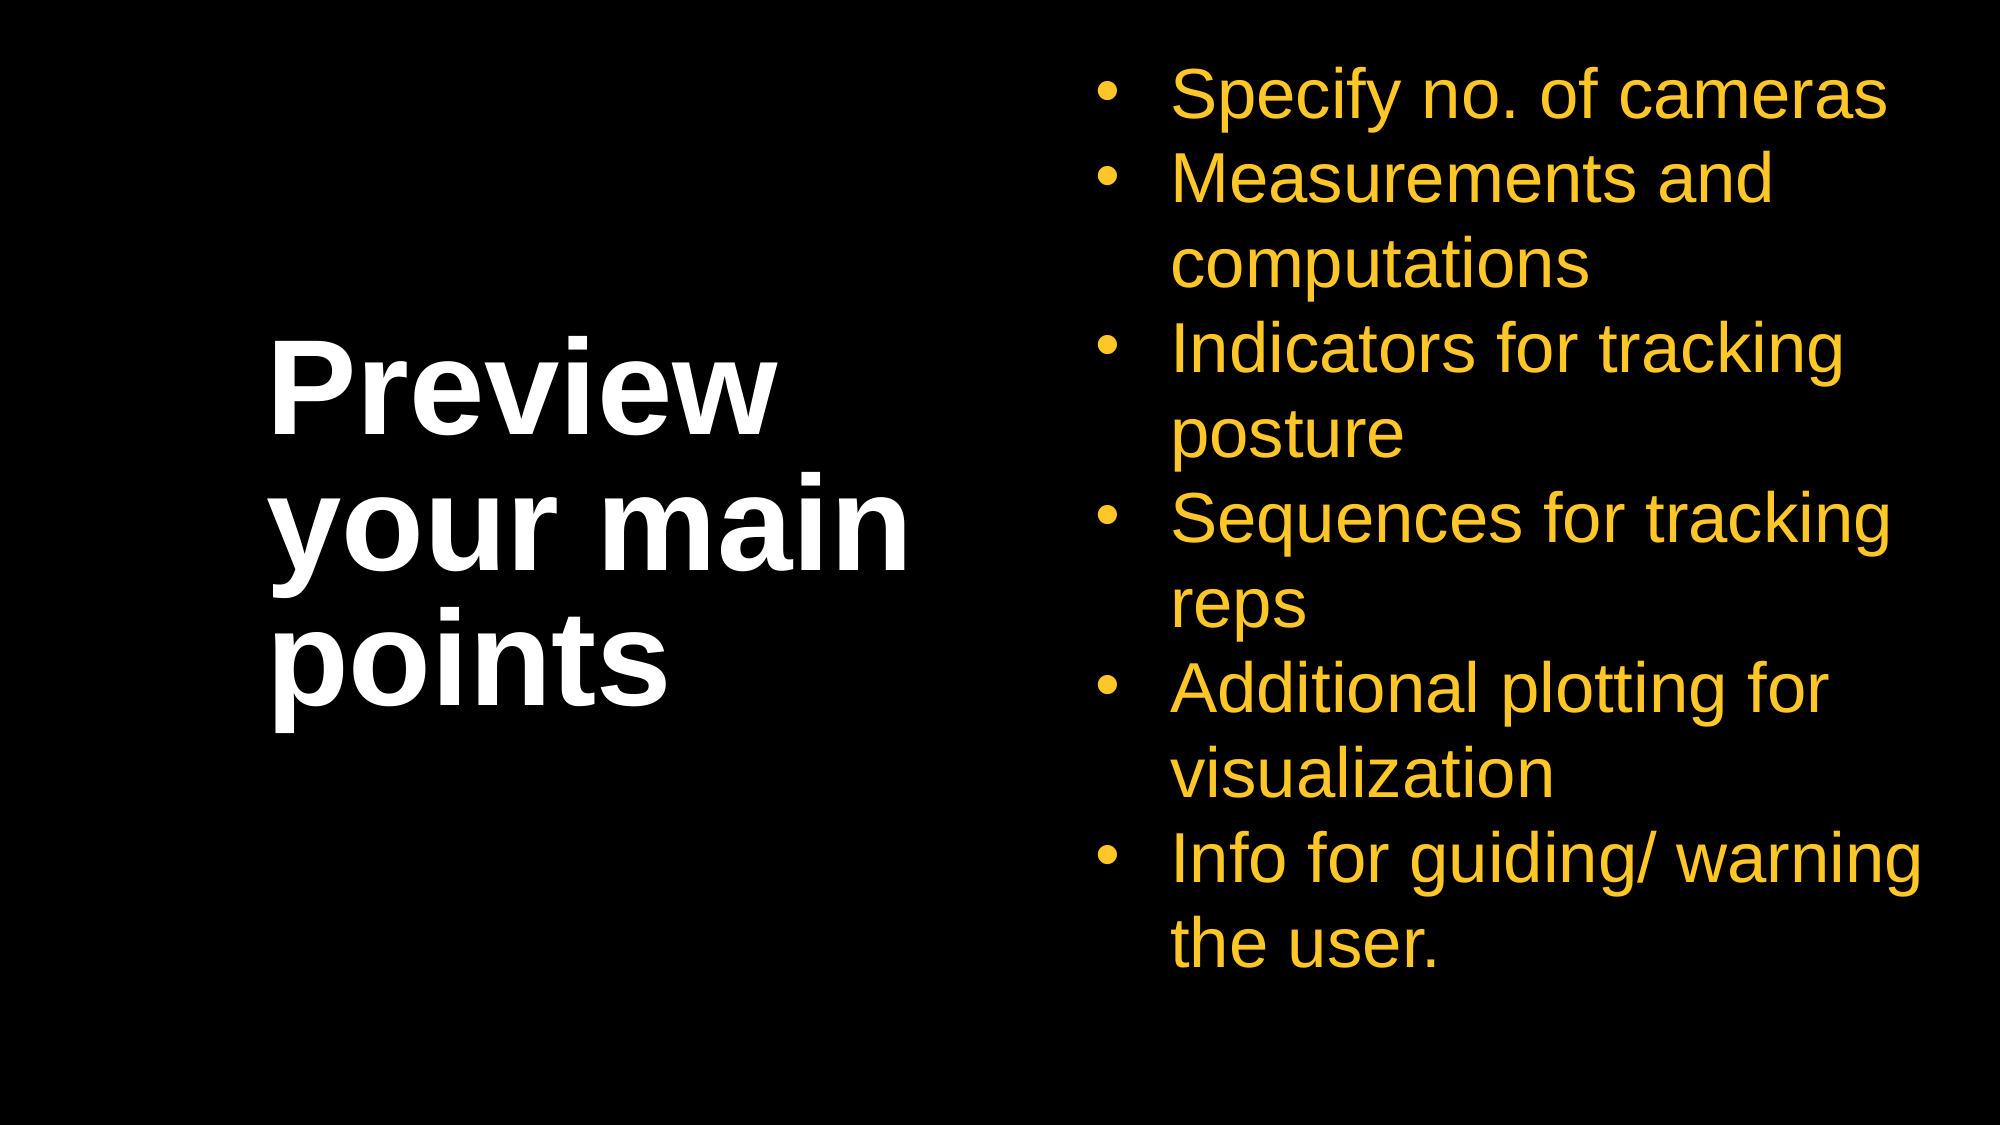

Specify no. of cameras
Measurements and computations
Indicators for tracking posture
Sequences for tracking reps
Additional plotting for visualization
Info for guiding/ warning the user.

Preview your main points